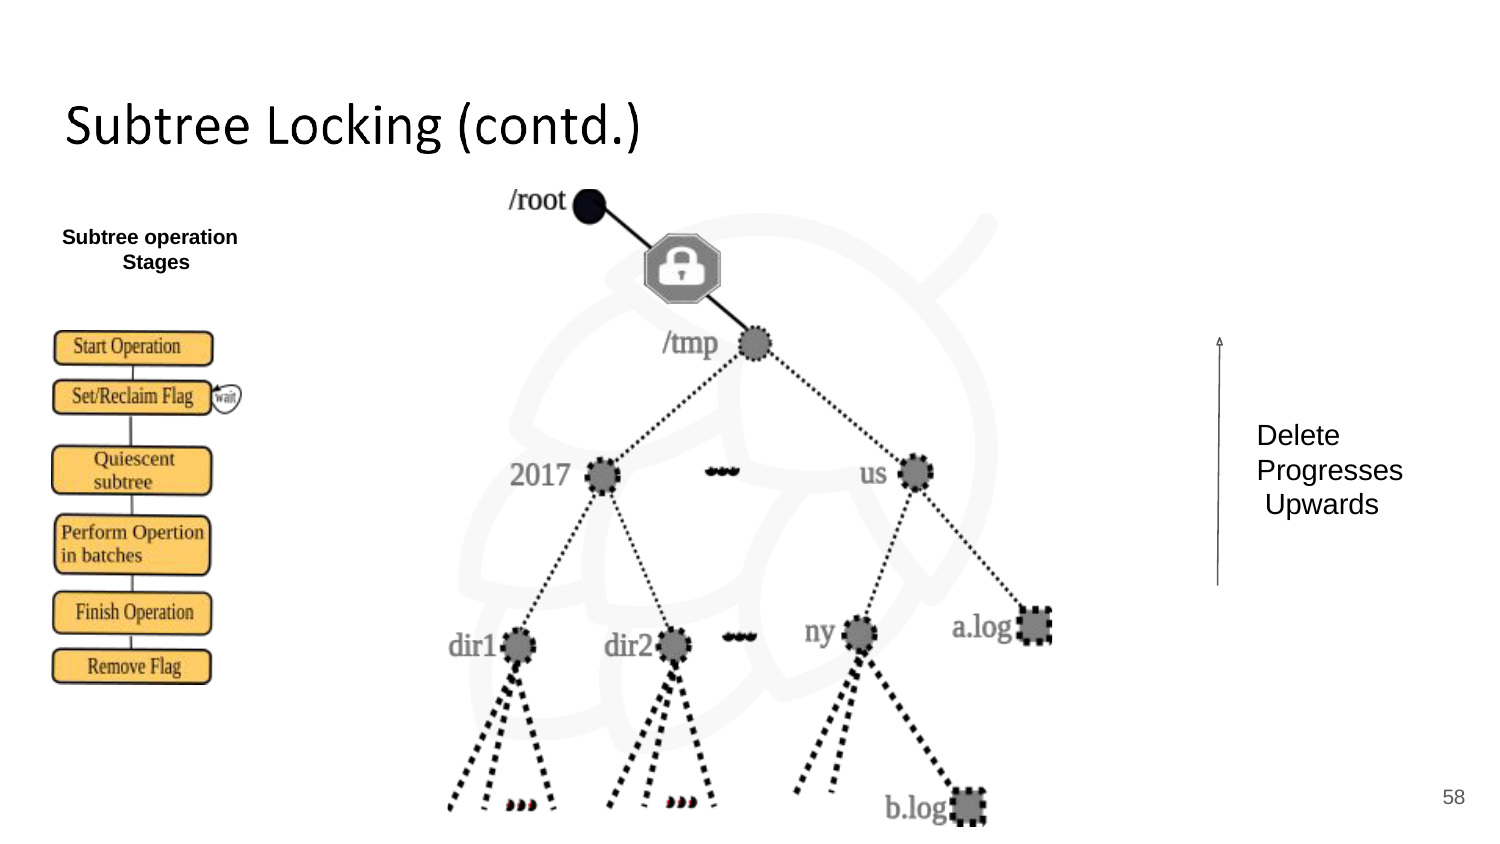

Subtree operation  Stages

Delete  Progresses  Upwards
58